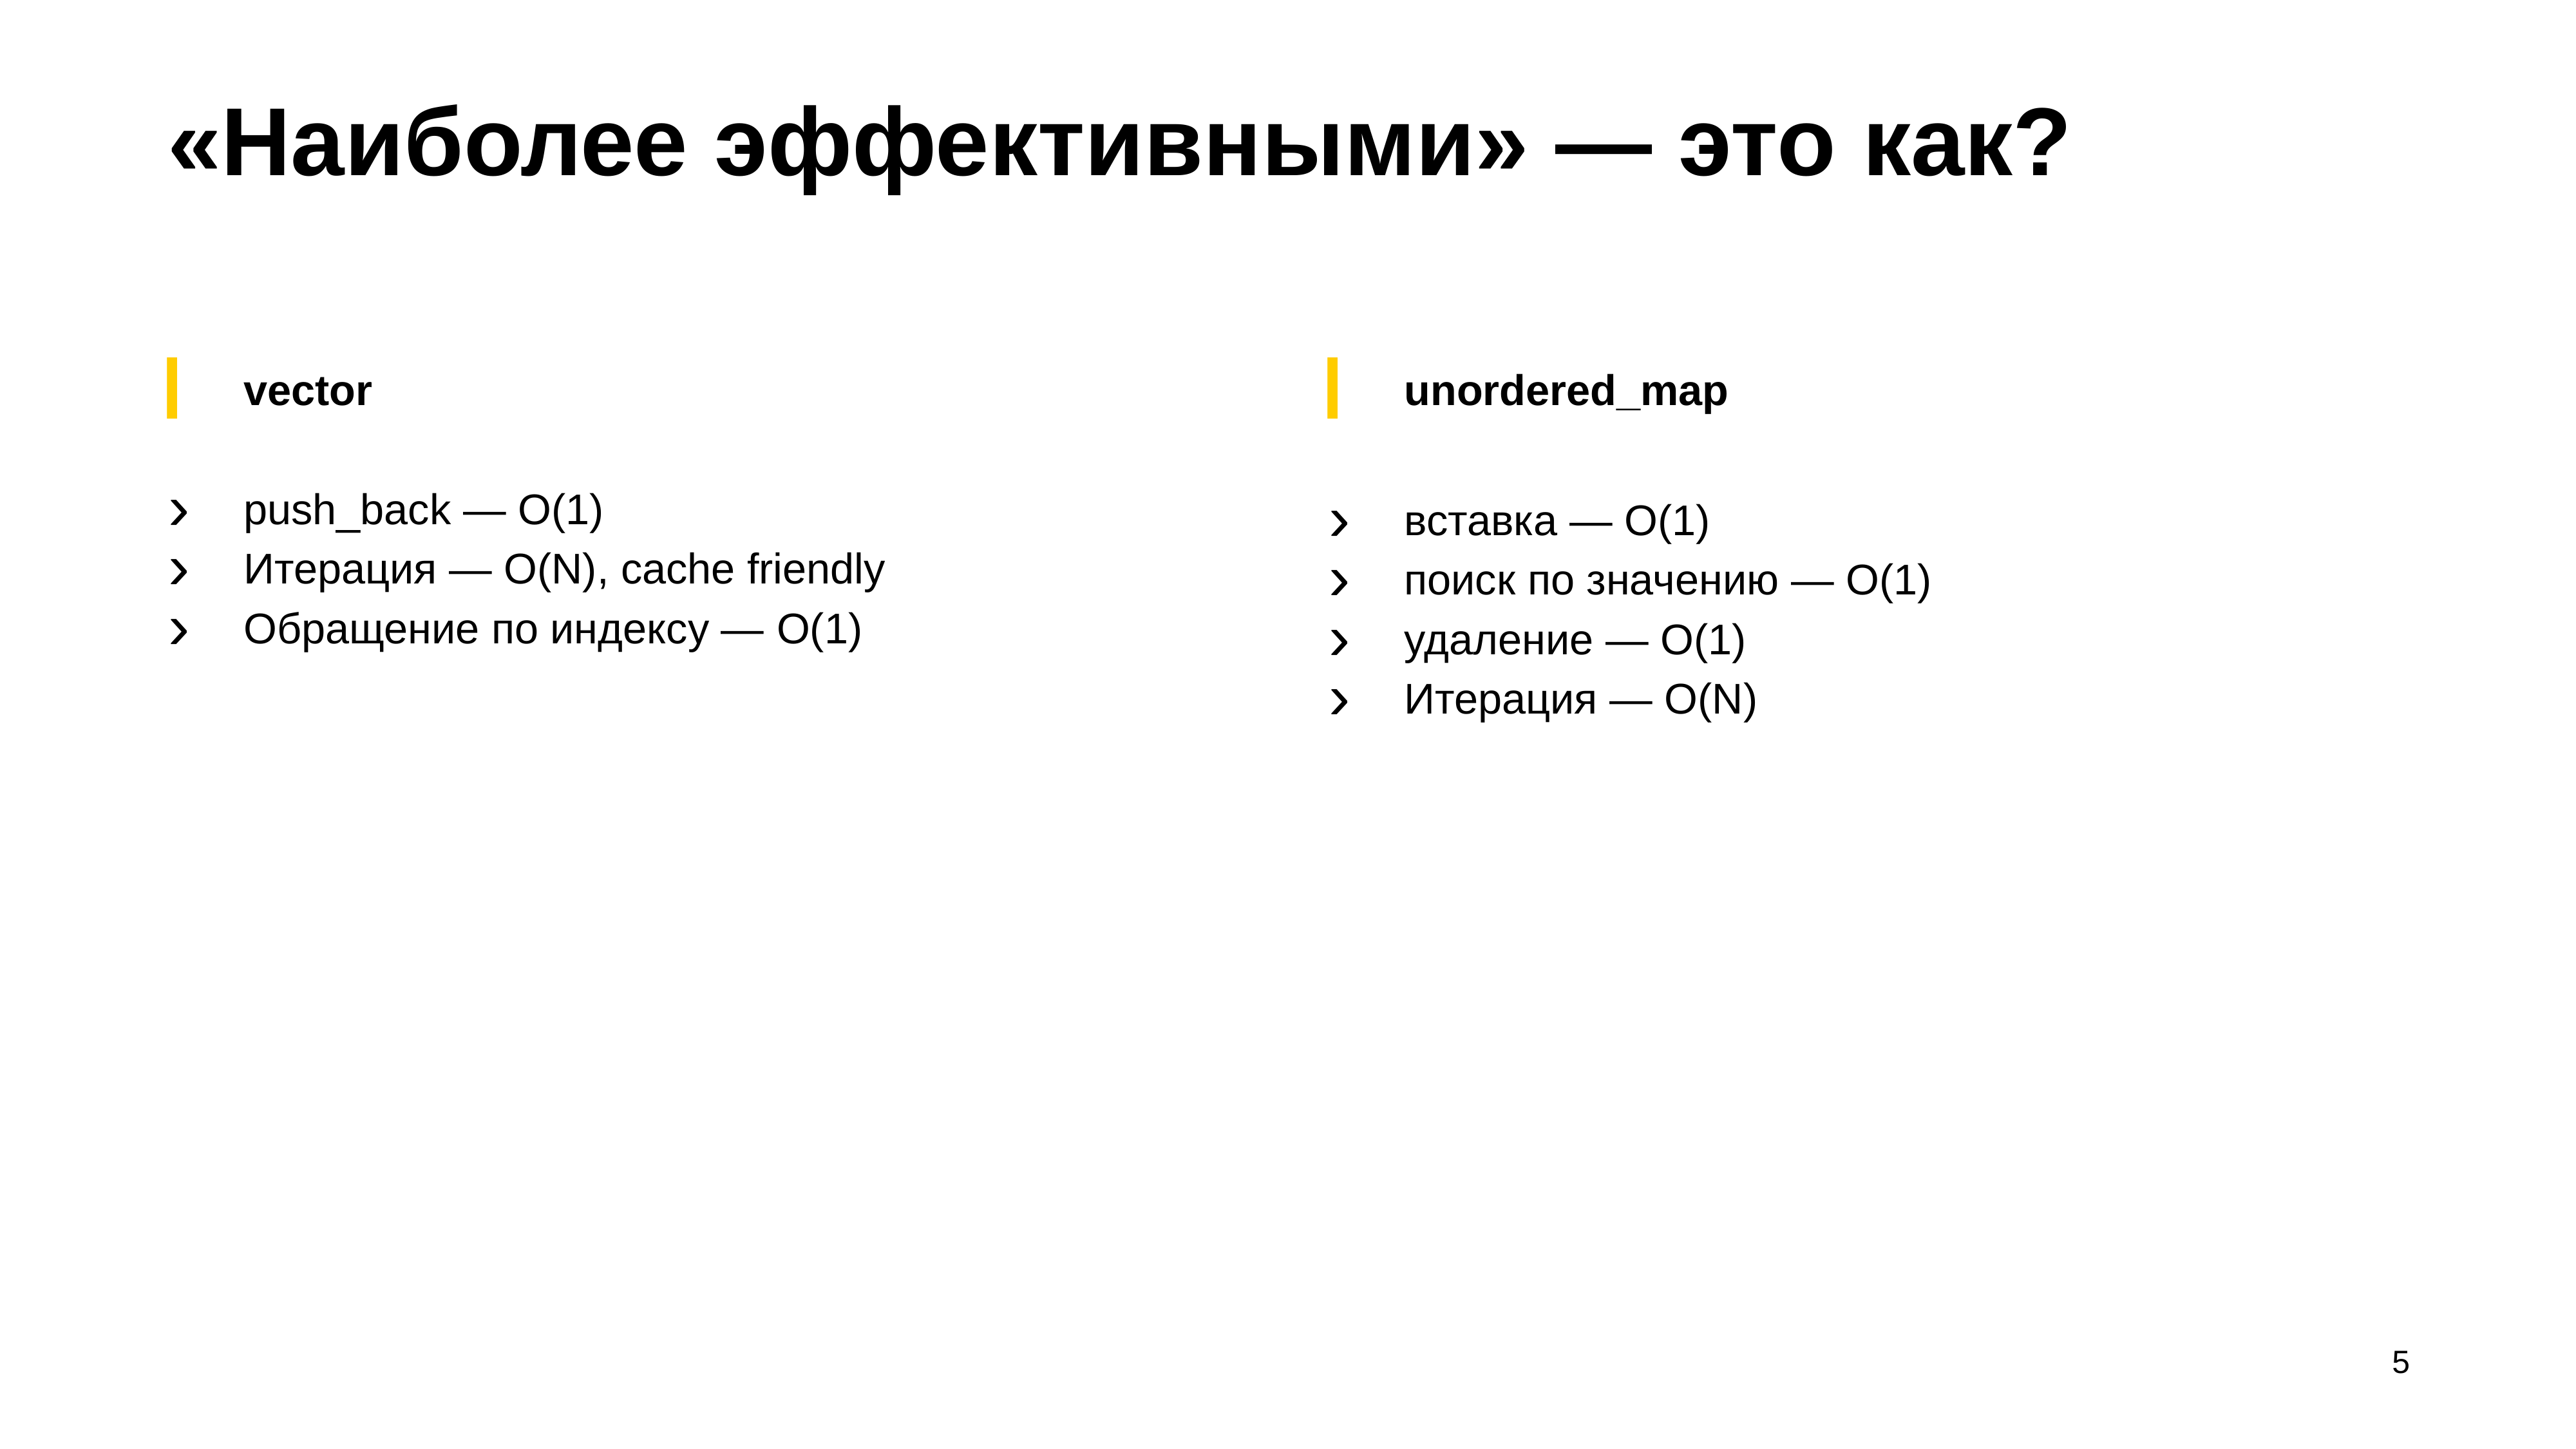

# «Наиболее эффективными» — это как?
vector

push_back — O(1)
Итерация — O(N), cache friendly
Обращение по индексу — O(1)
unordered_map

вставка — O(1)
поиск по значению — O(1)
удаление — O(1)
Итерация — O(N)

5